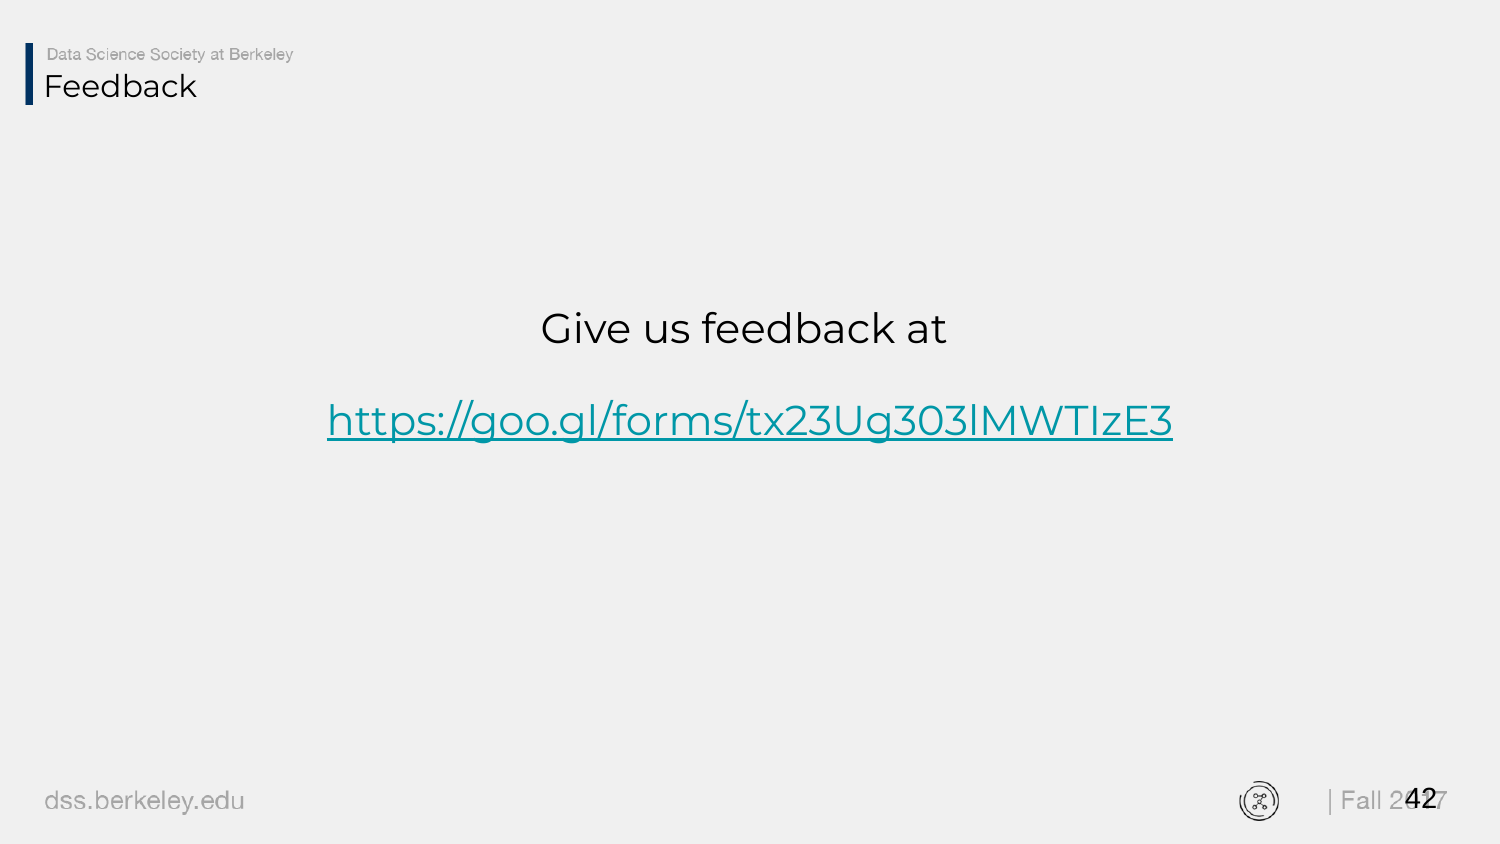

# Feedback

Give us feedback at
https://goo.gl/forms/tx23Ug303lMWTIzE3
42